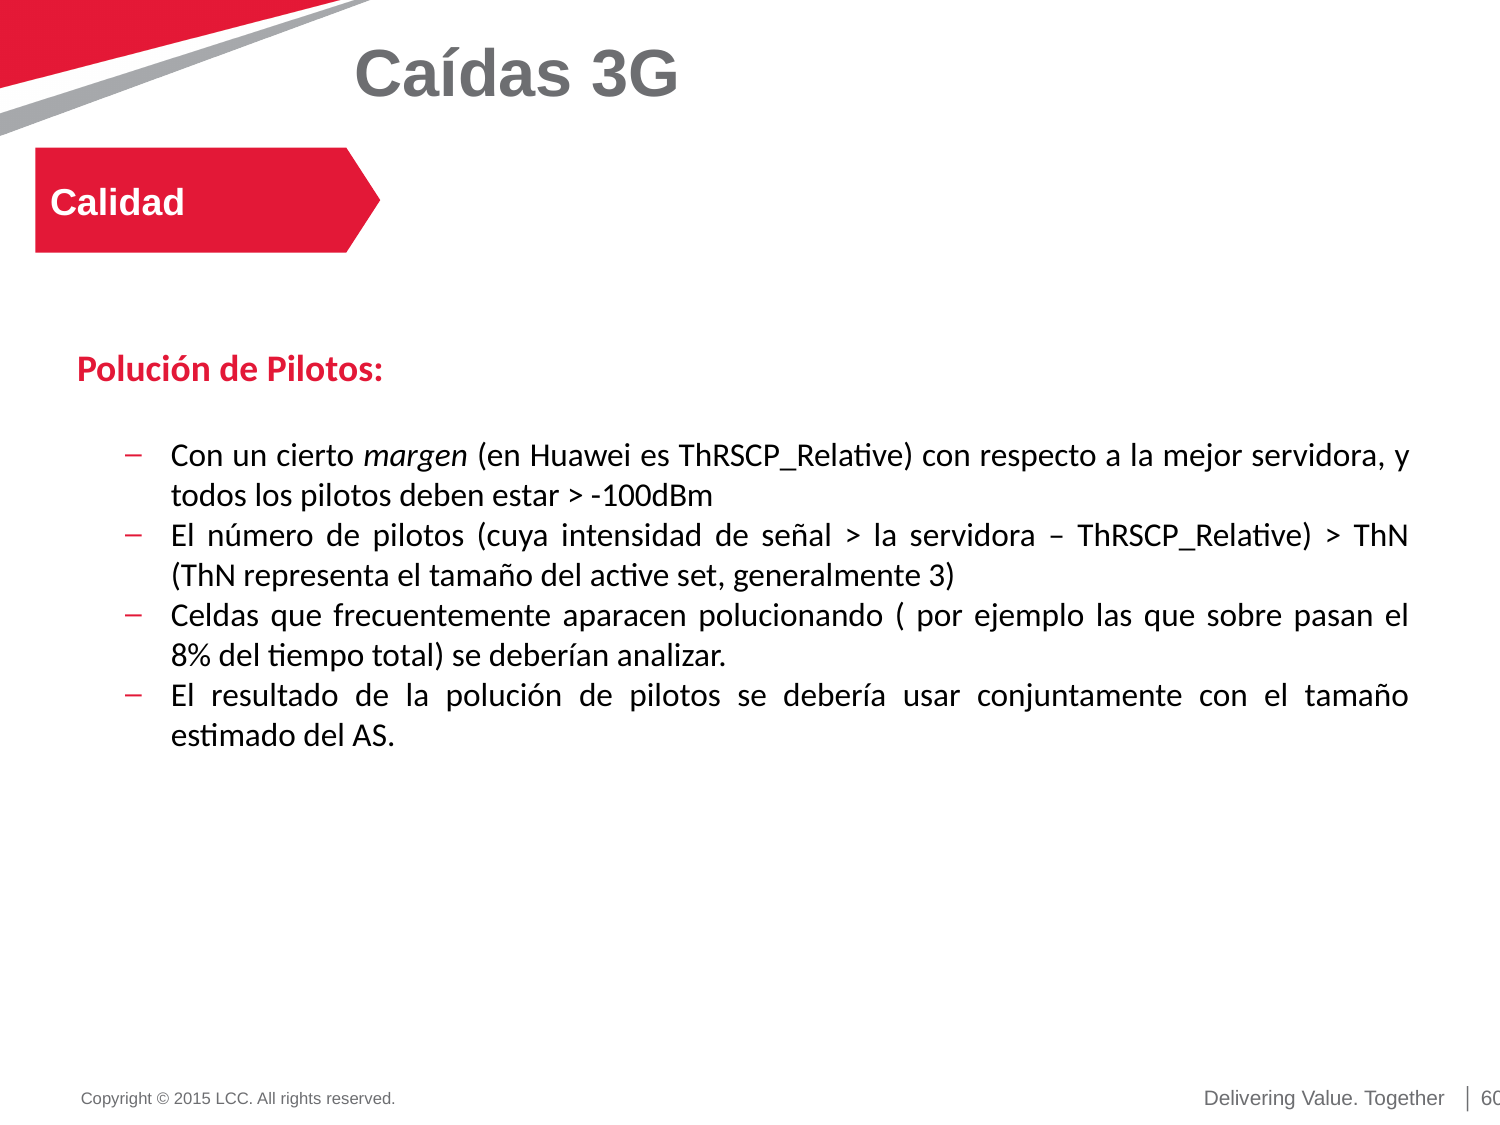

# Caídas 3G
Calidad
Polución de Pilotos:

Con un cierto margen (en Huawei es ThRSCP_Relative) con respecto a la mejor servidora, y todos los pilotos deben estar > -100dBm
El número de pilotos (cuya intensidad de señal > la servidora – ThRSCP_Relative) > ThN (ThN representa el tamaño del active set, generalmente 3)
Celdas que frecuentemente aparacen polucionando ( por ejemplo las que sobre pasan el 8% del tiempo total) se deberían analizar.
El resultado de la polución de pilotos se debería usar conjuntamente con el tamaño estimado del AS.